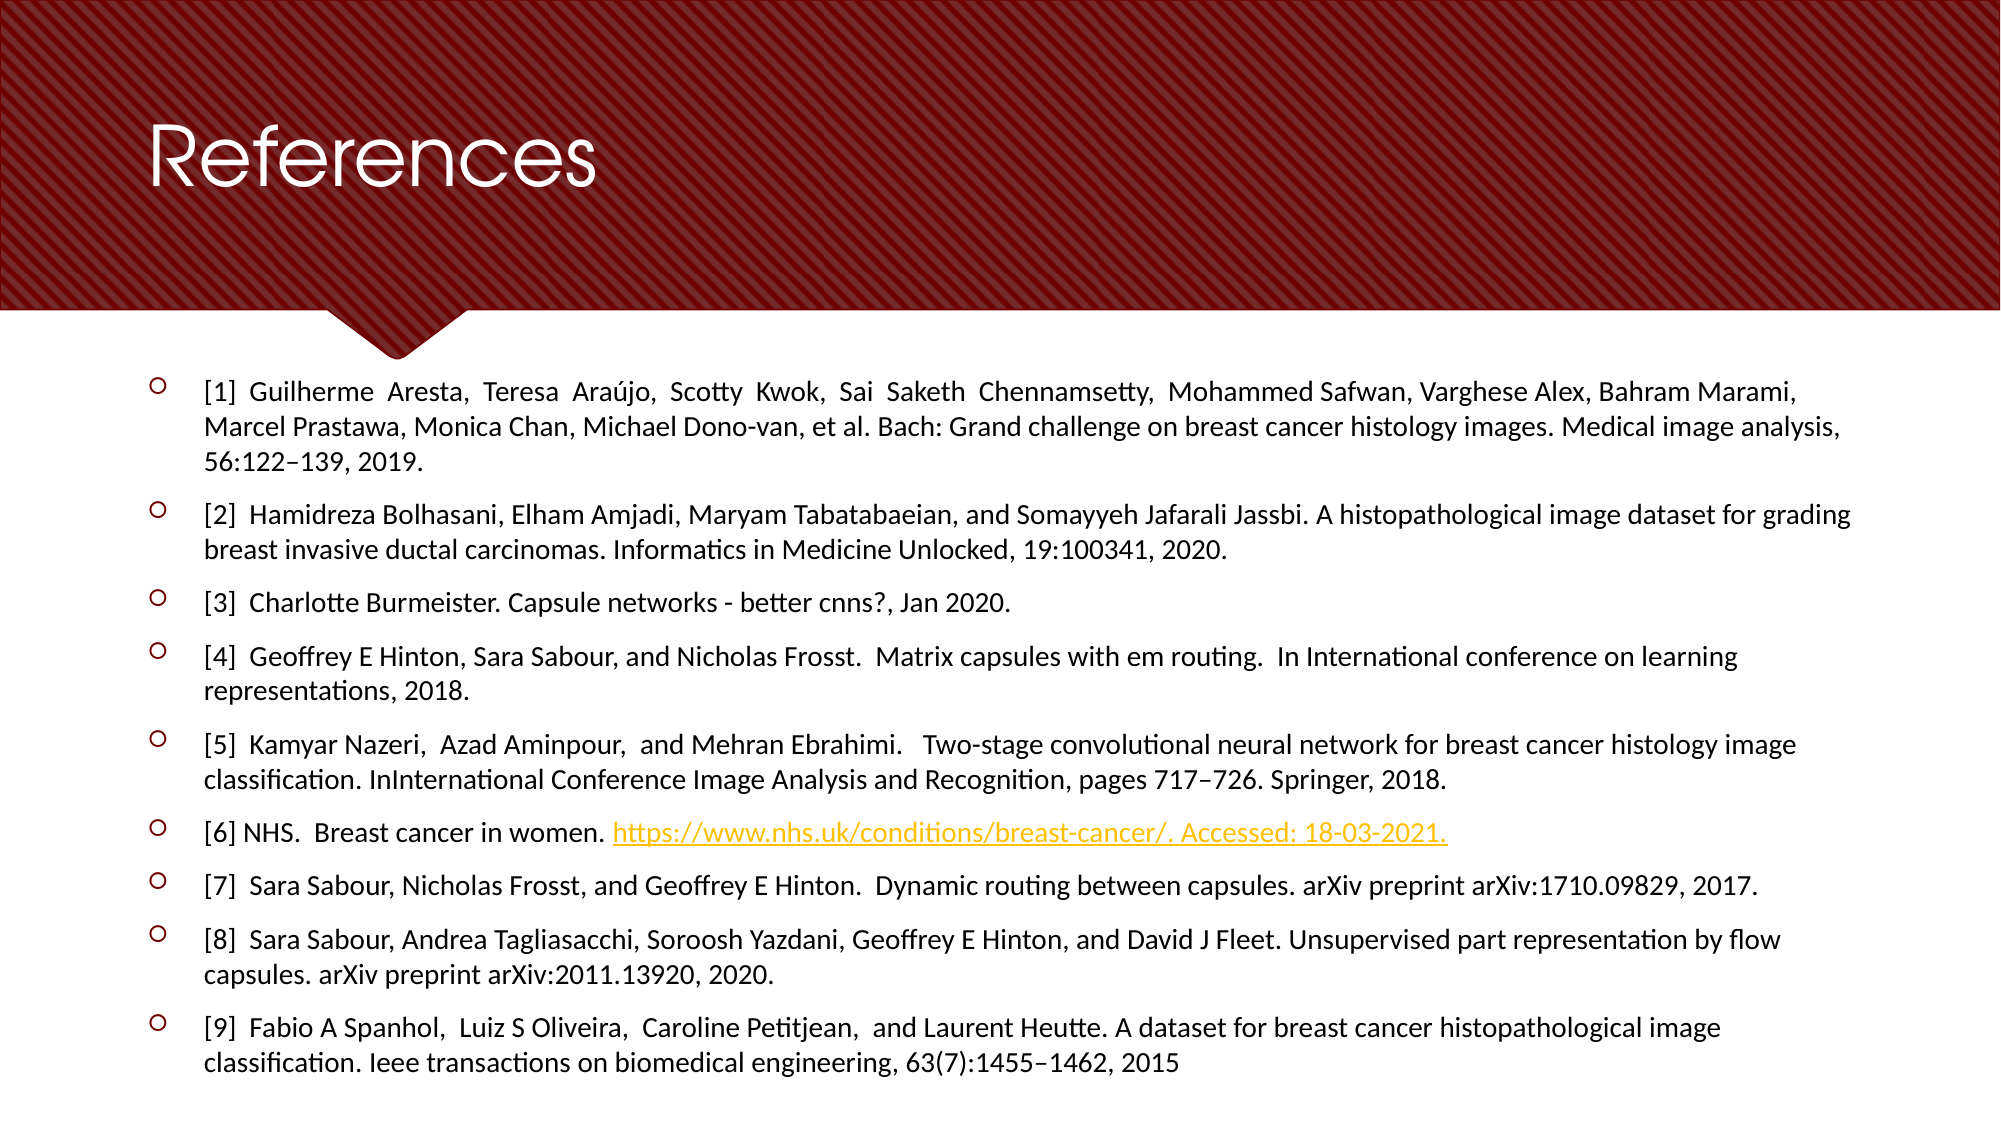

# References
[1]  Guilherme  Aresta,  Teresa  Araújo,  Scotty  Kwok,  Sai  Saketh  Chennamsetty,  Mohammed Safwan, Varghese Alex, Bahram Marami, Marcel Prastawa, Monica Chan, Michael Dono-van, et al. Bach: Grand challenge on breast cancer histology images. Medical image analysis, 56:122–139, 2019.
[2]  Hamidreza Bolhasani, Elham Amjadi, Maryam Tabatabaeian, and Somayyeh Jafarali Jassbi. A histopathological image dataset for grading breast invasive ductal carcinomas. Informatics in Medicine Unlocked, 19:100341, 2020.
[3]  Charlotte Burmeister. Capsule networks - better cnns?, Jan 2020.
[4]  Geoffrey E Hinton, Sara Sabour, and Nicholas Frosst.  Matrix capsules with em routing.  In International conference on learning representations, 2018.
[5]  Kamyar Nazeri,  Azad Aminpour,  and Mehran Ebrahimi.   Two-stage convolutional neural network for breast cancer histology image classification. InInternational Conference Image Analysis and Recognition, pages 717–726. Springer, 2018.
[6] NHS.  Breast cancer in women. https://www.nhs.uk/conditions/breast-cancer/. Accessed: 18-03-2021.
[7]  Sara Sabour, Nicholas Frosst, and Geoffrey E Hinton.  Dynamic routing between capsules. arXiv preprint arXiv:1710.09829, 2017.
[8]  Sara Sabour, Andrea Tagliasacchi, Soroosh Yazdani, Geoffrey E Hinton, and David J Fleet. Unsupervised part representation by flow capsules. arXiv preprint arXiv:2011.13920, 2020.
[9]  Fabio A Spanhol,  Luiz S Oliveira,  Caroline Petitjean,  and Laurent Heutte. A dataset for breast cancer histopathological image classification. Ieee transactions on biomedical engineering, 63(7):1455–1462, 2015